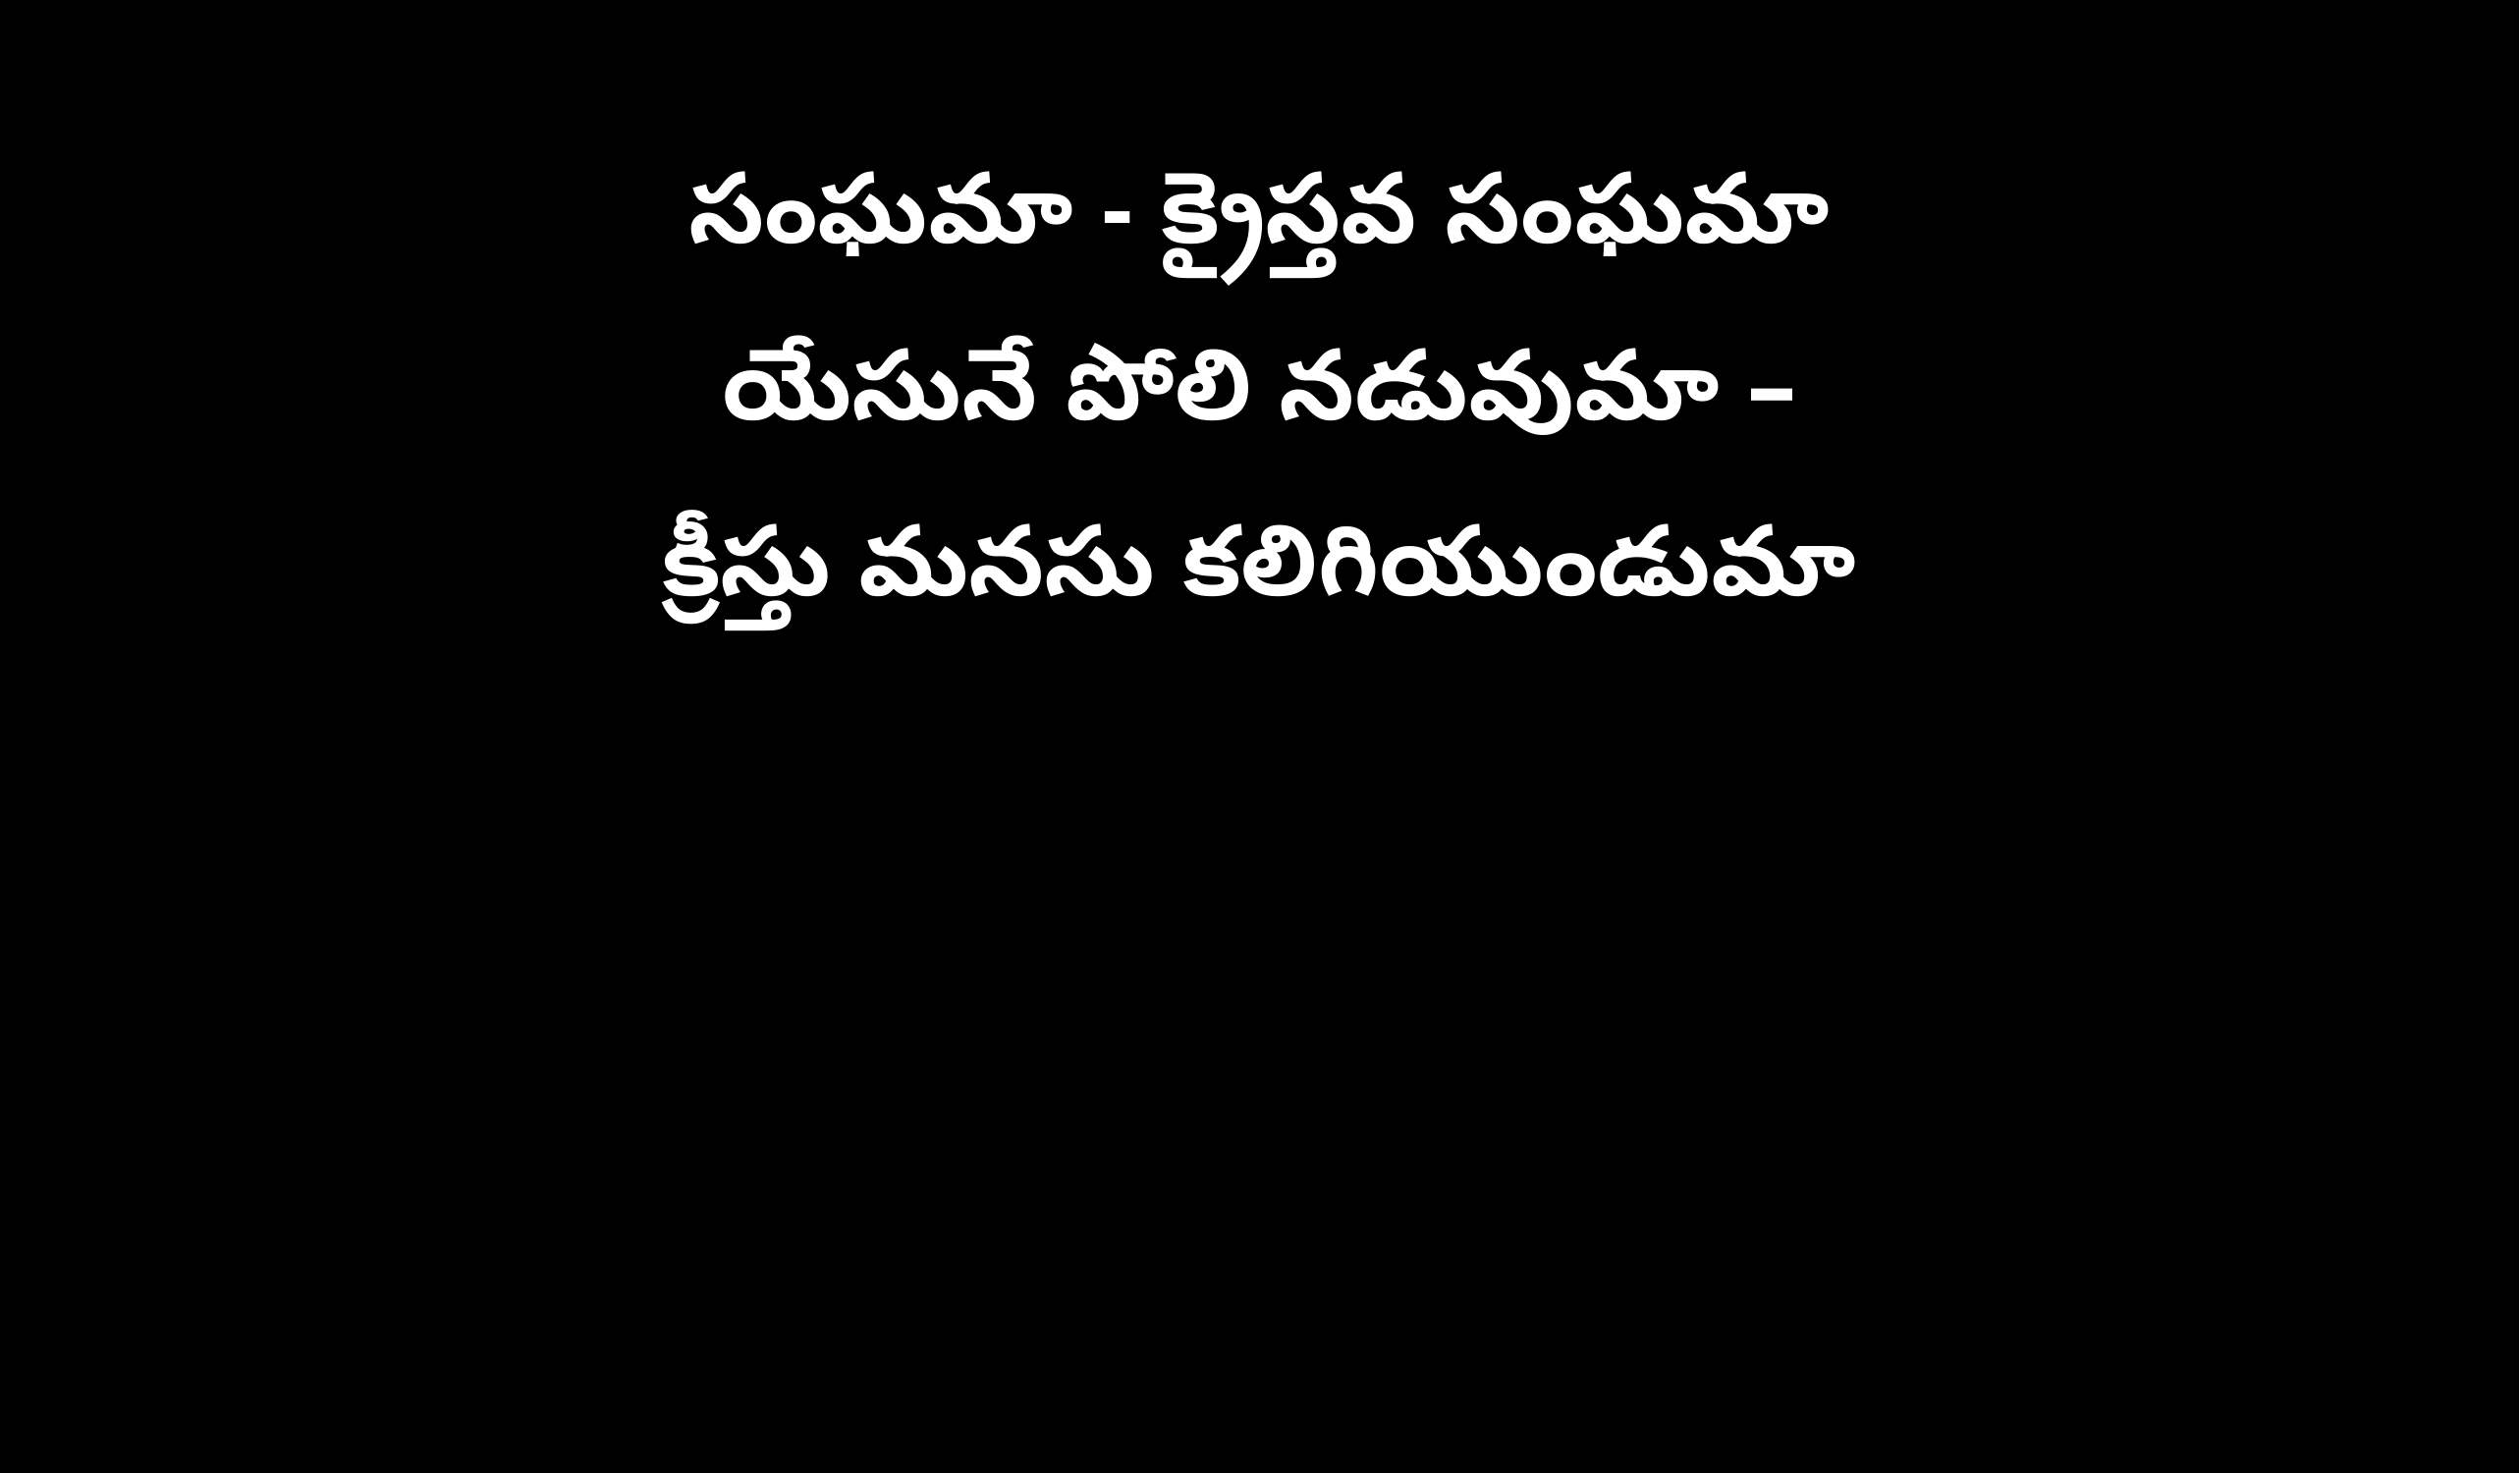

సంఘమా - క్రైస్తవ సంఘమా
యేసునే పోలి నడువుమా –
క్రీస్తు మనసు కలిగియుండుమా